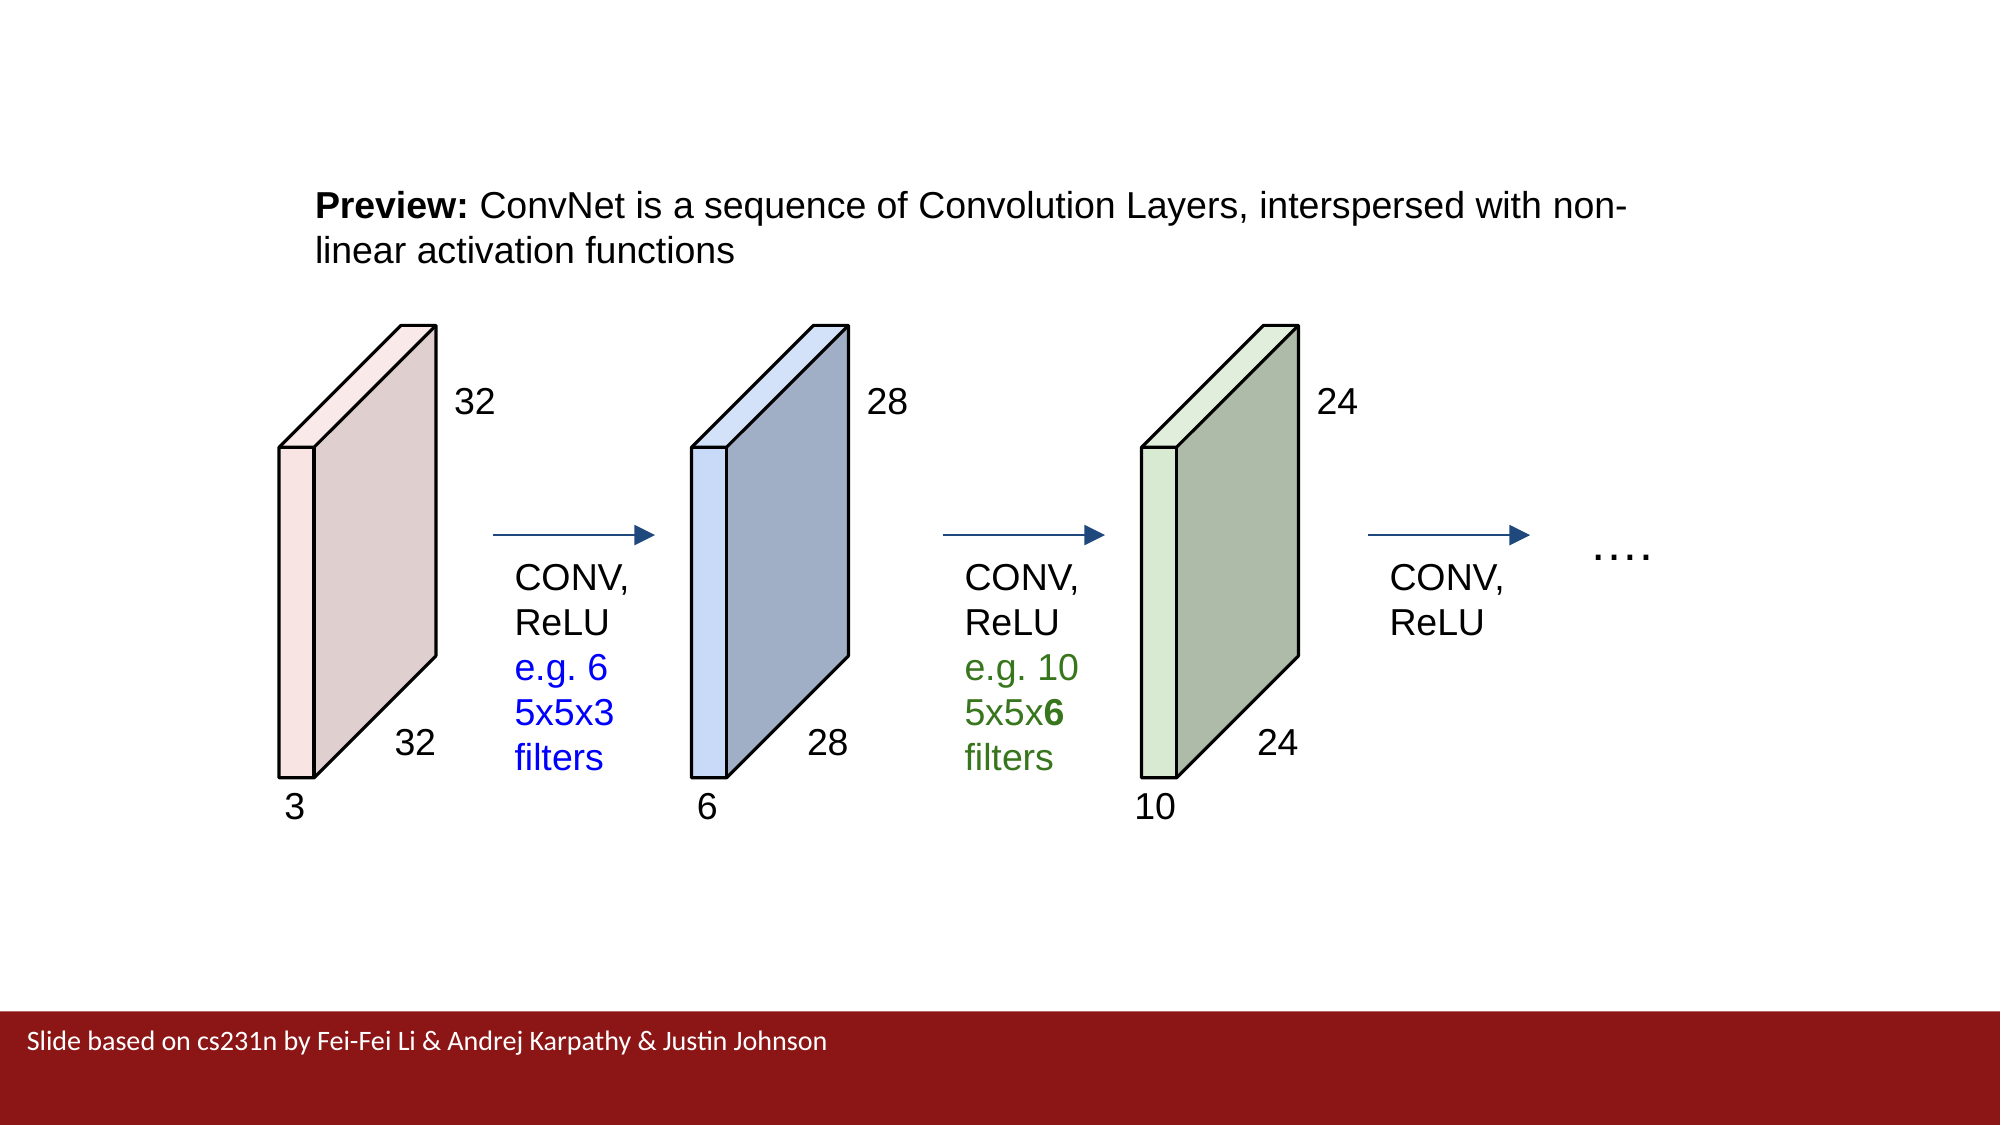

Preview: ConvNet is a sequence of Convolution Layers, interspersed with non-linear activation functions

32
28
24
….
CONV,
ReLU
e.g. 6 5x5x3 filters
CONV,
ReLU
e.g. 10 5x5x6 filters
CONV,
ReLU
32
28
24
3
6
10